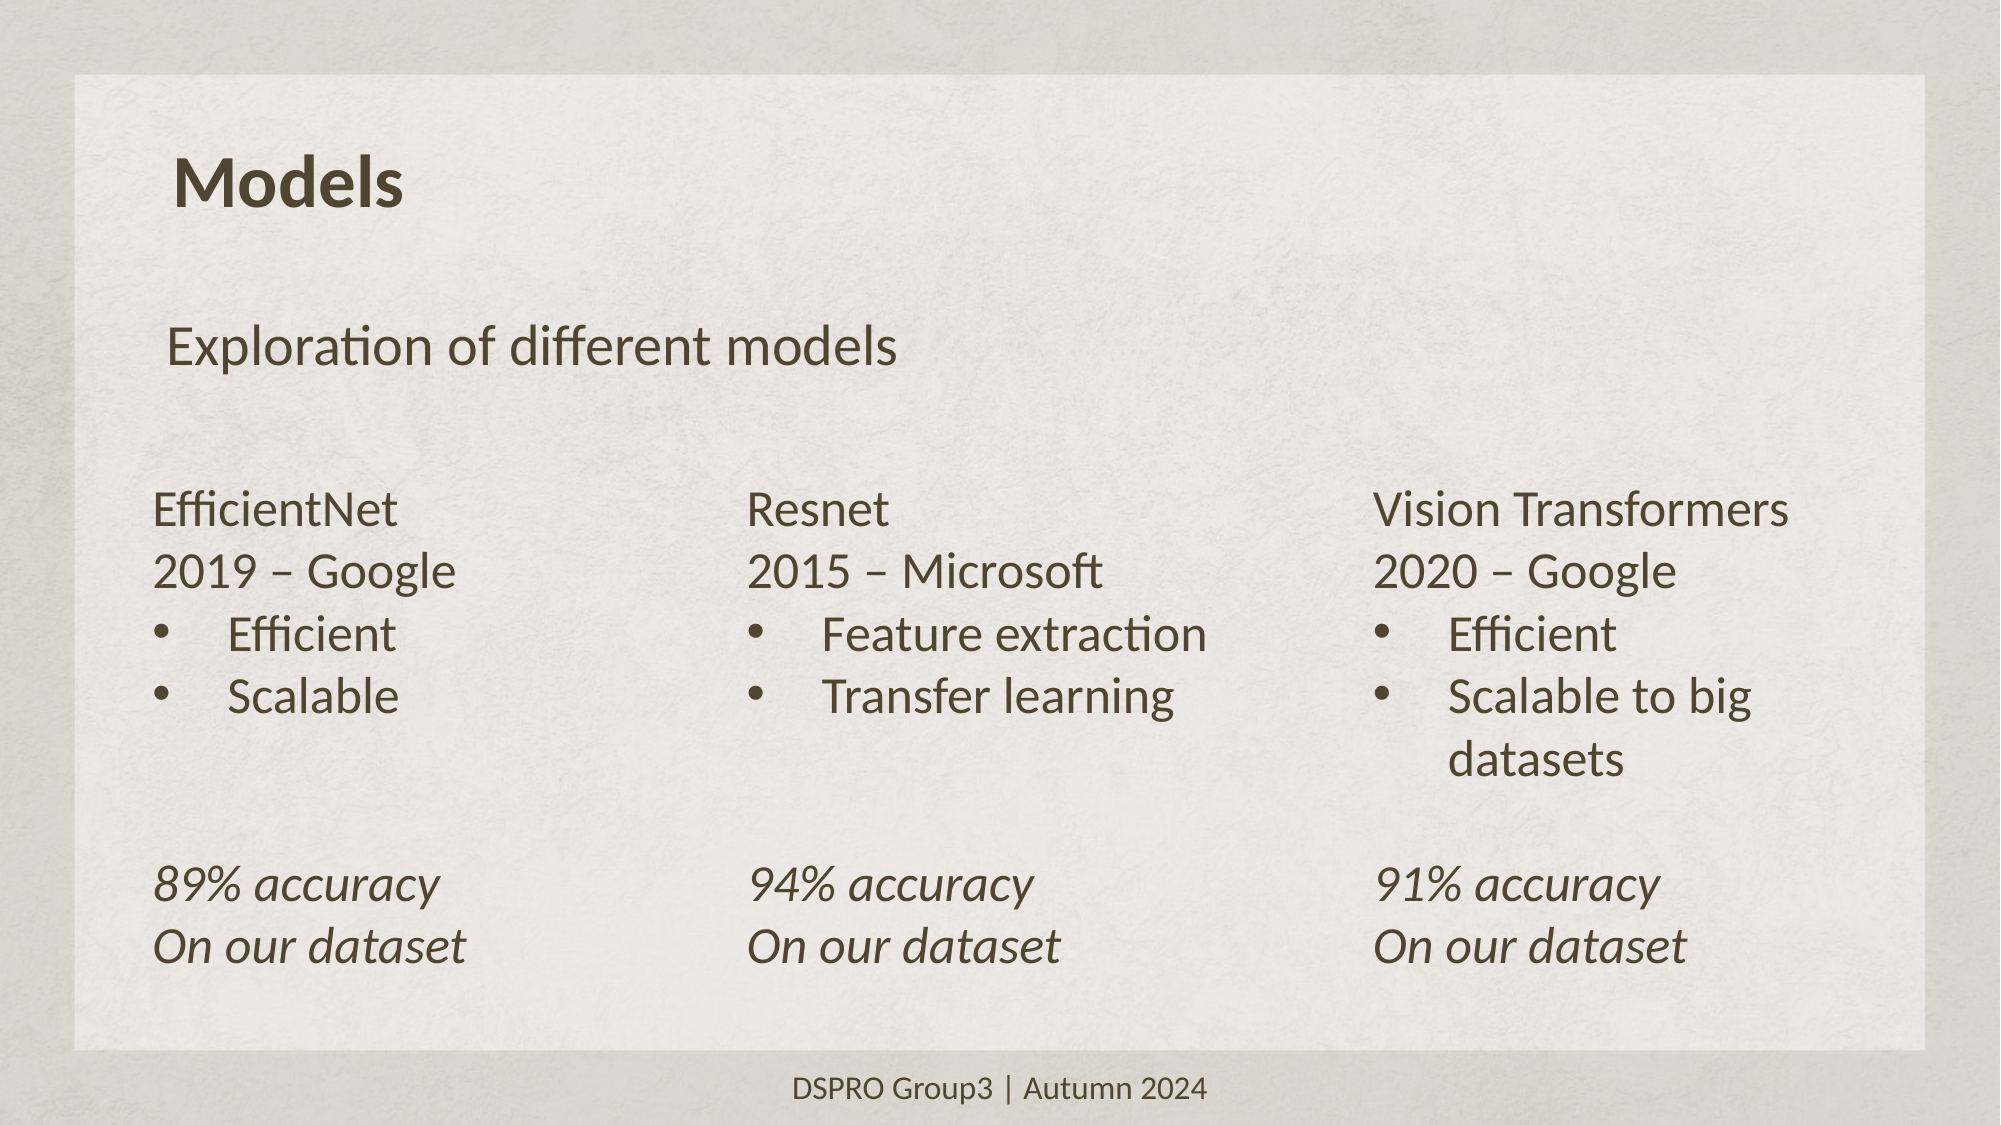

# Models
Exploration of different models
EfficientNet
2019 – Google
Efficient
Scalable

89% accuracy
On our dataset

Resnet
2015 – Microsoft
Feature extraction
Transfer learning

94% accuracy
On our dataset

Vision Transformers
2020 – Google
Efficient
Scalable to big datasets

91% accuracy
On our dataset
DSPRO Group3 | Autumn 2024